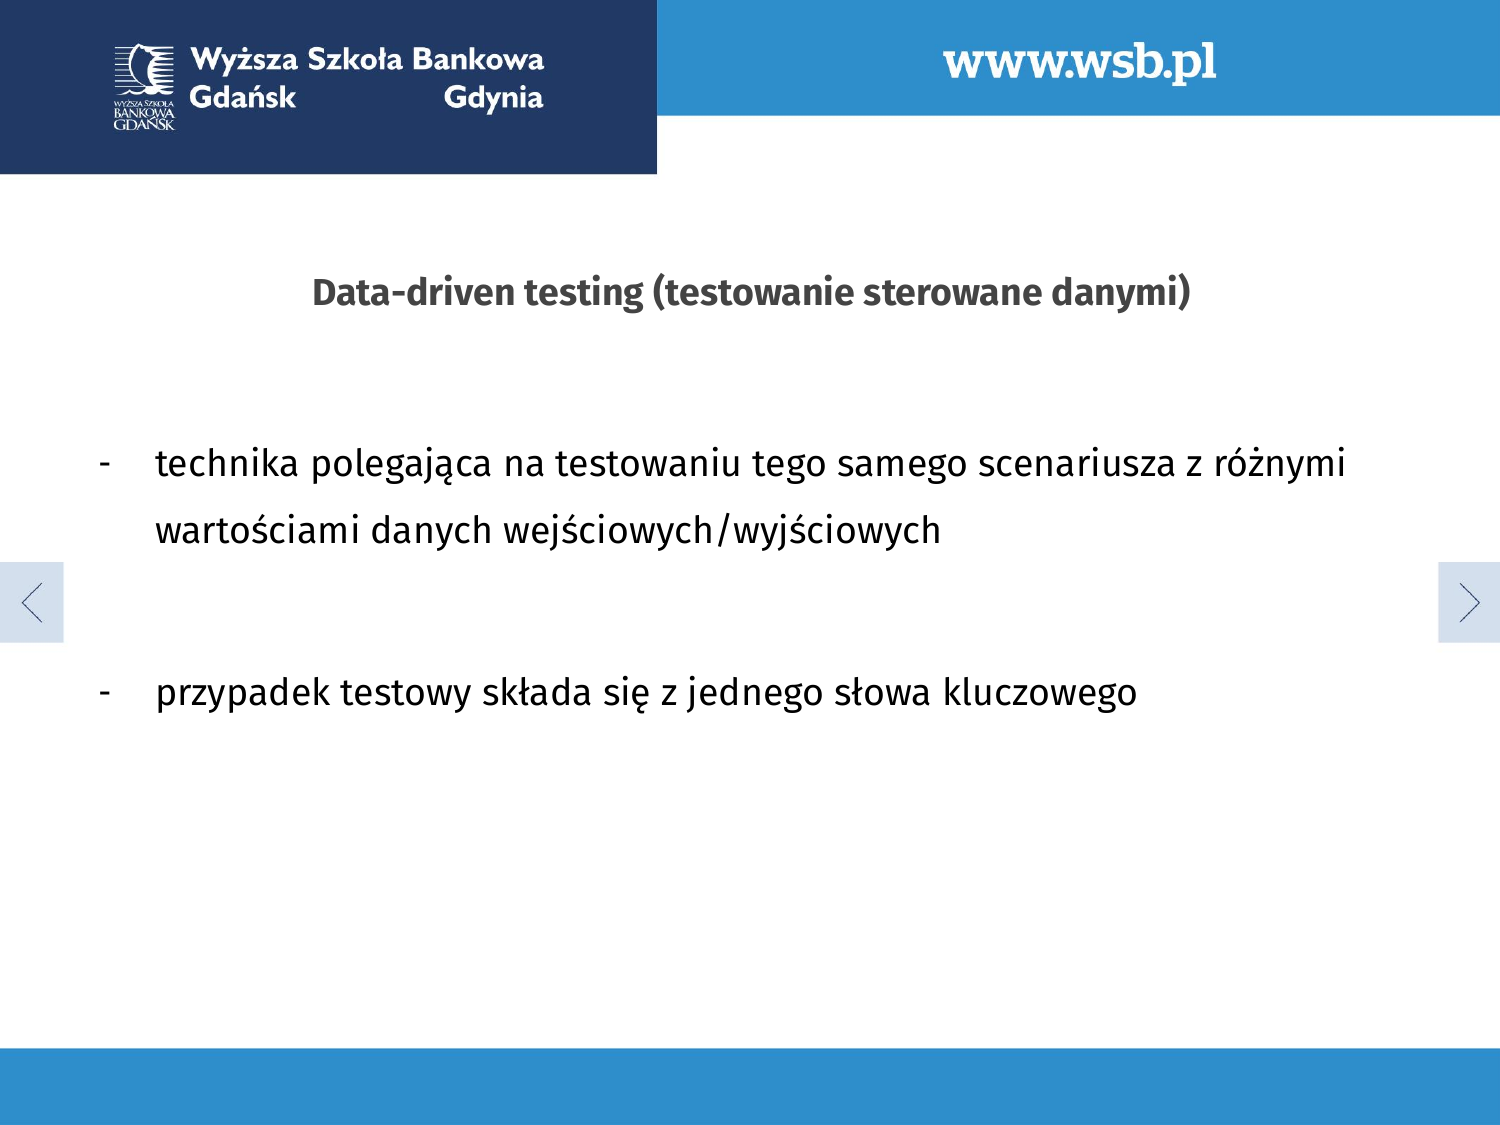

# Data-driven testing (testowanie sterowane danymi)
technika polegająca na testowaniu tego samego scenariusza z różnymi wartościami danych wejściowych/wyjściowych

przypadek testowy składa się z jednego słowa kluczowego